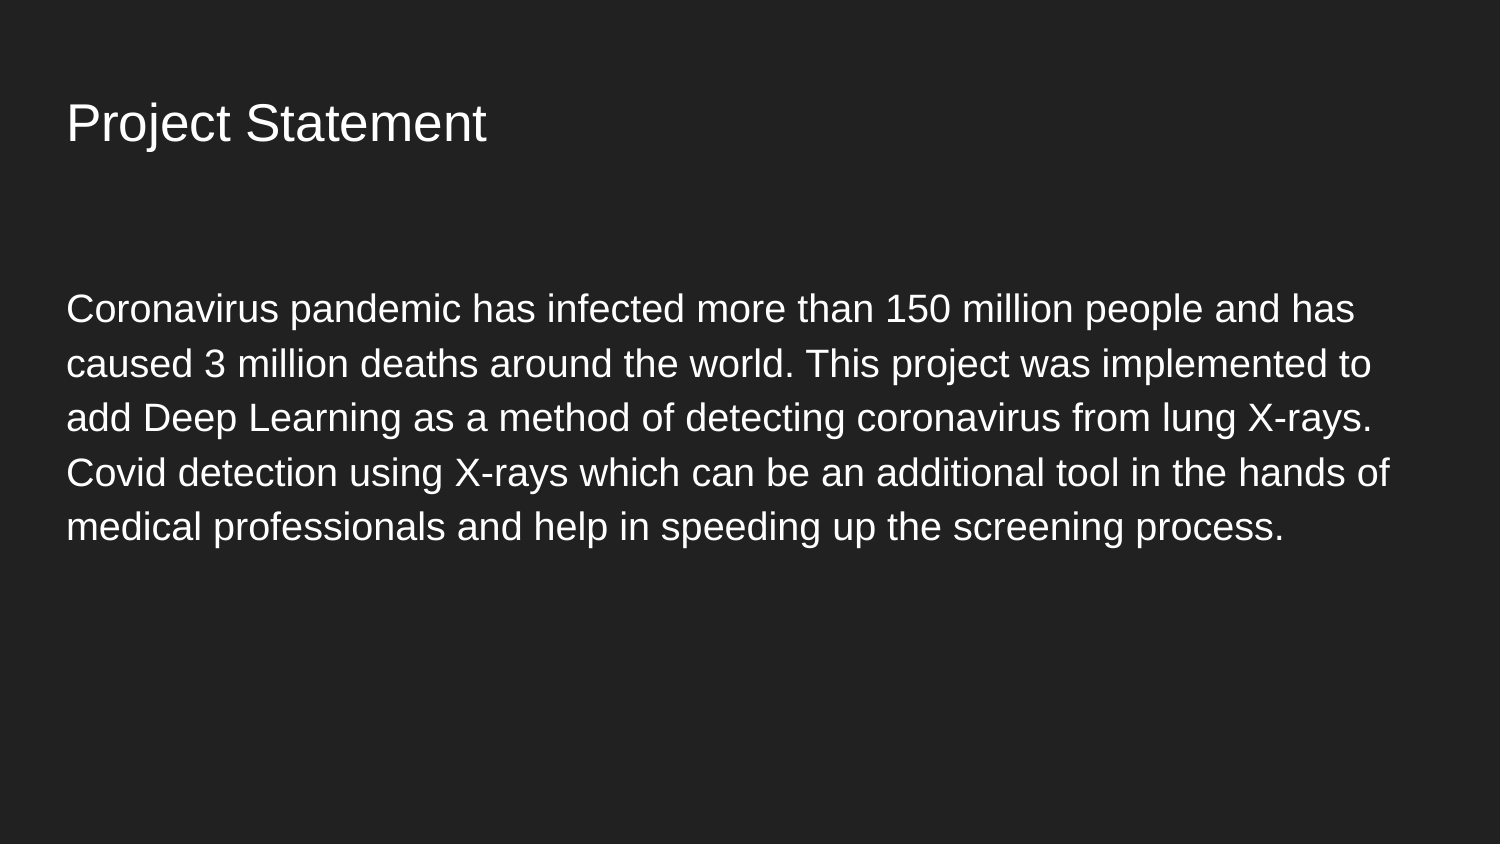

# Project Statement

Coronavirus pandemic has infected more than 150 million people and has caused 3 million deaths around the world. This project was implemented to add Deep Learning as a method of detecting coronavirus from lung X-rays. Covid detection using X-rays which can be an additional tool in the hands of medical professionals and help in speeding up the screening process.